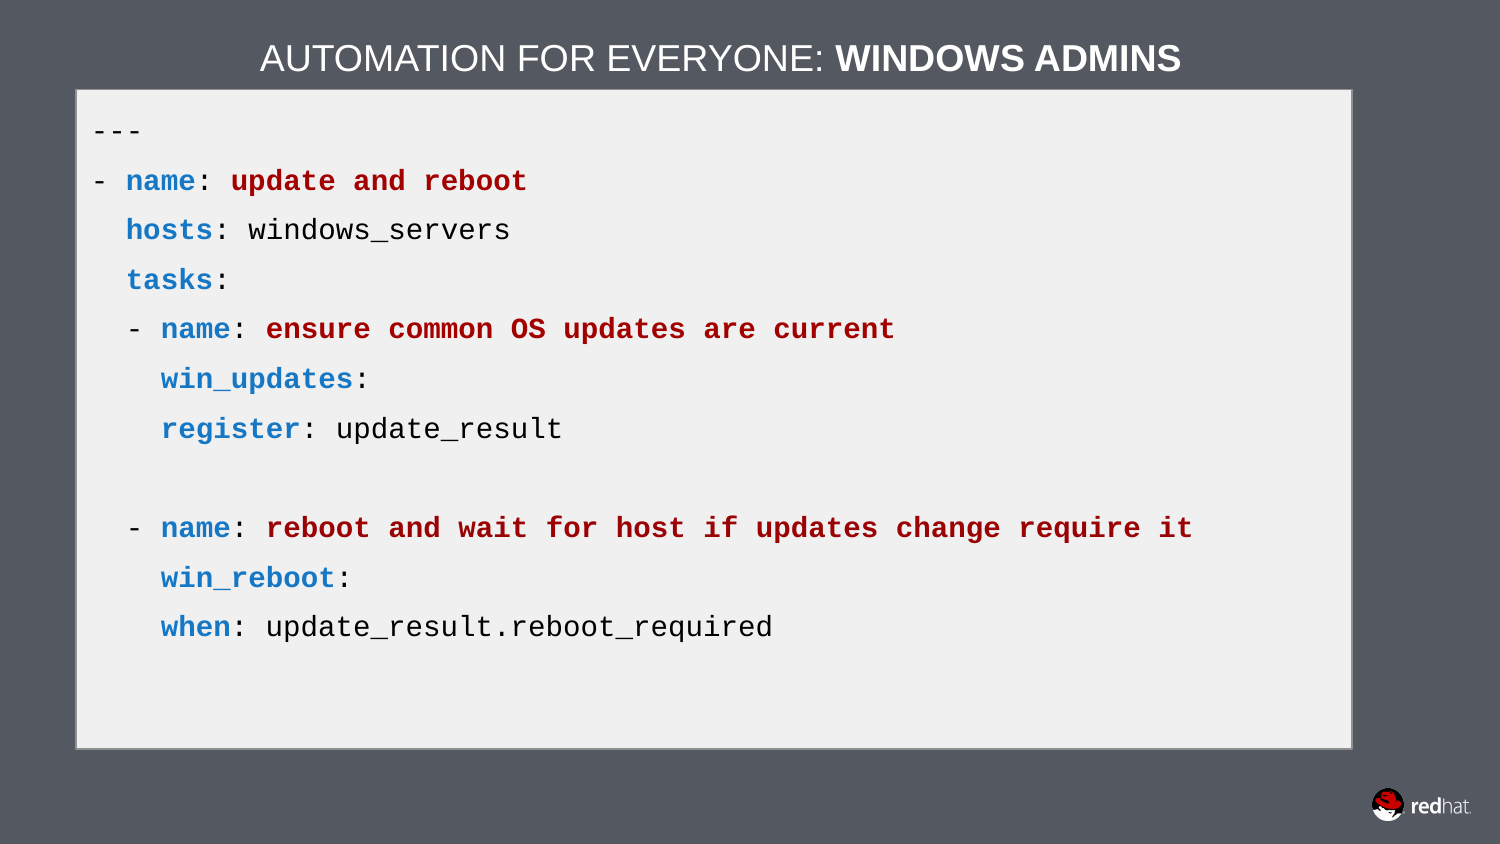

AUTOMATION FOR EVERYONE: WINDOWS ADMINS

---
- name: update and reboot
  hosts: windows_servers
  tasks:
  - name: ensure common OS updates are current
    win_updates:
    register: update_result

  - name: reboot and wait for host if updates change require it
    win_reboot:
    when: update_result.reboot_required